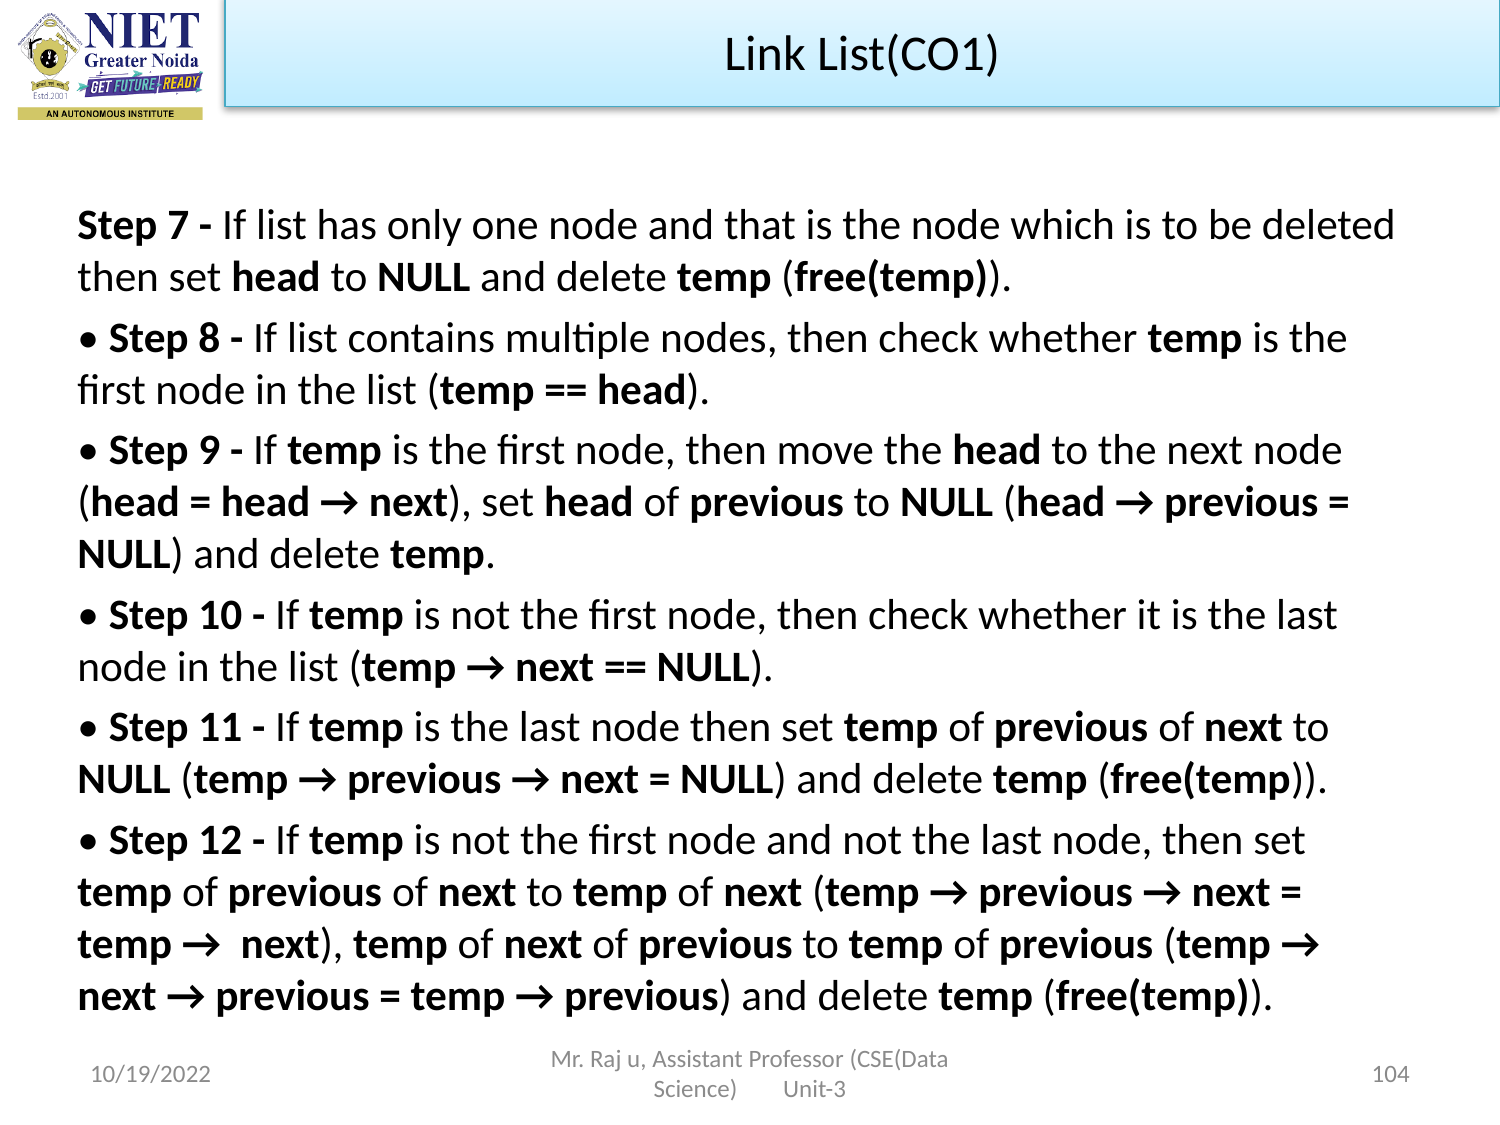

Link List(CO1)

Step 7 - If list has only one node and that is the node which is to be deleted then set head to NULL and delete temp (free(temp)).
• Step 8 - If list contains multiple nodes, then check whether temp is the first node in the list (temp == head).
• Step 9 - If temp is the first node, then move the head to the next node (head = head → next), set head of previous to NULL (head → previous = NULL) and delete temp.
• Step 10 - If temp is not the first node, then check whether it is the last node in the list (temp → next == NULL).
• Step 11 - If temp is the last node then set temp of previous of next to NULL (temp → previous → next = NULL) and delete temp (free(temp)).
• Step 12 - If temp is not the first node and not the last node, then set temp of previous of next to temp of next (temp → previous → next = temp →  next), temp of next of previous to temp of previous (temp → next → previous = temp → previous) and delete temp (free(temp)).

10/19/2022
Mr. Raj u, Assistant Professor (CSE(Data Science)        Unit-3
104